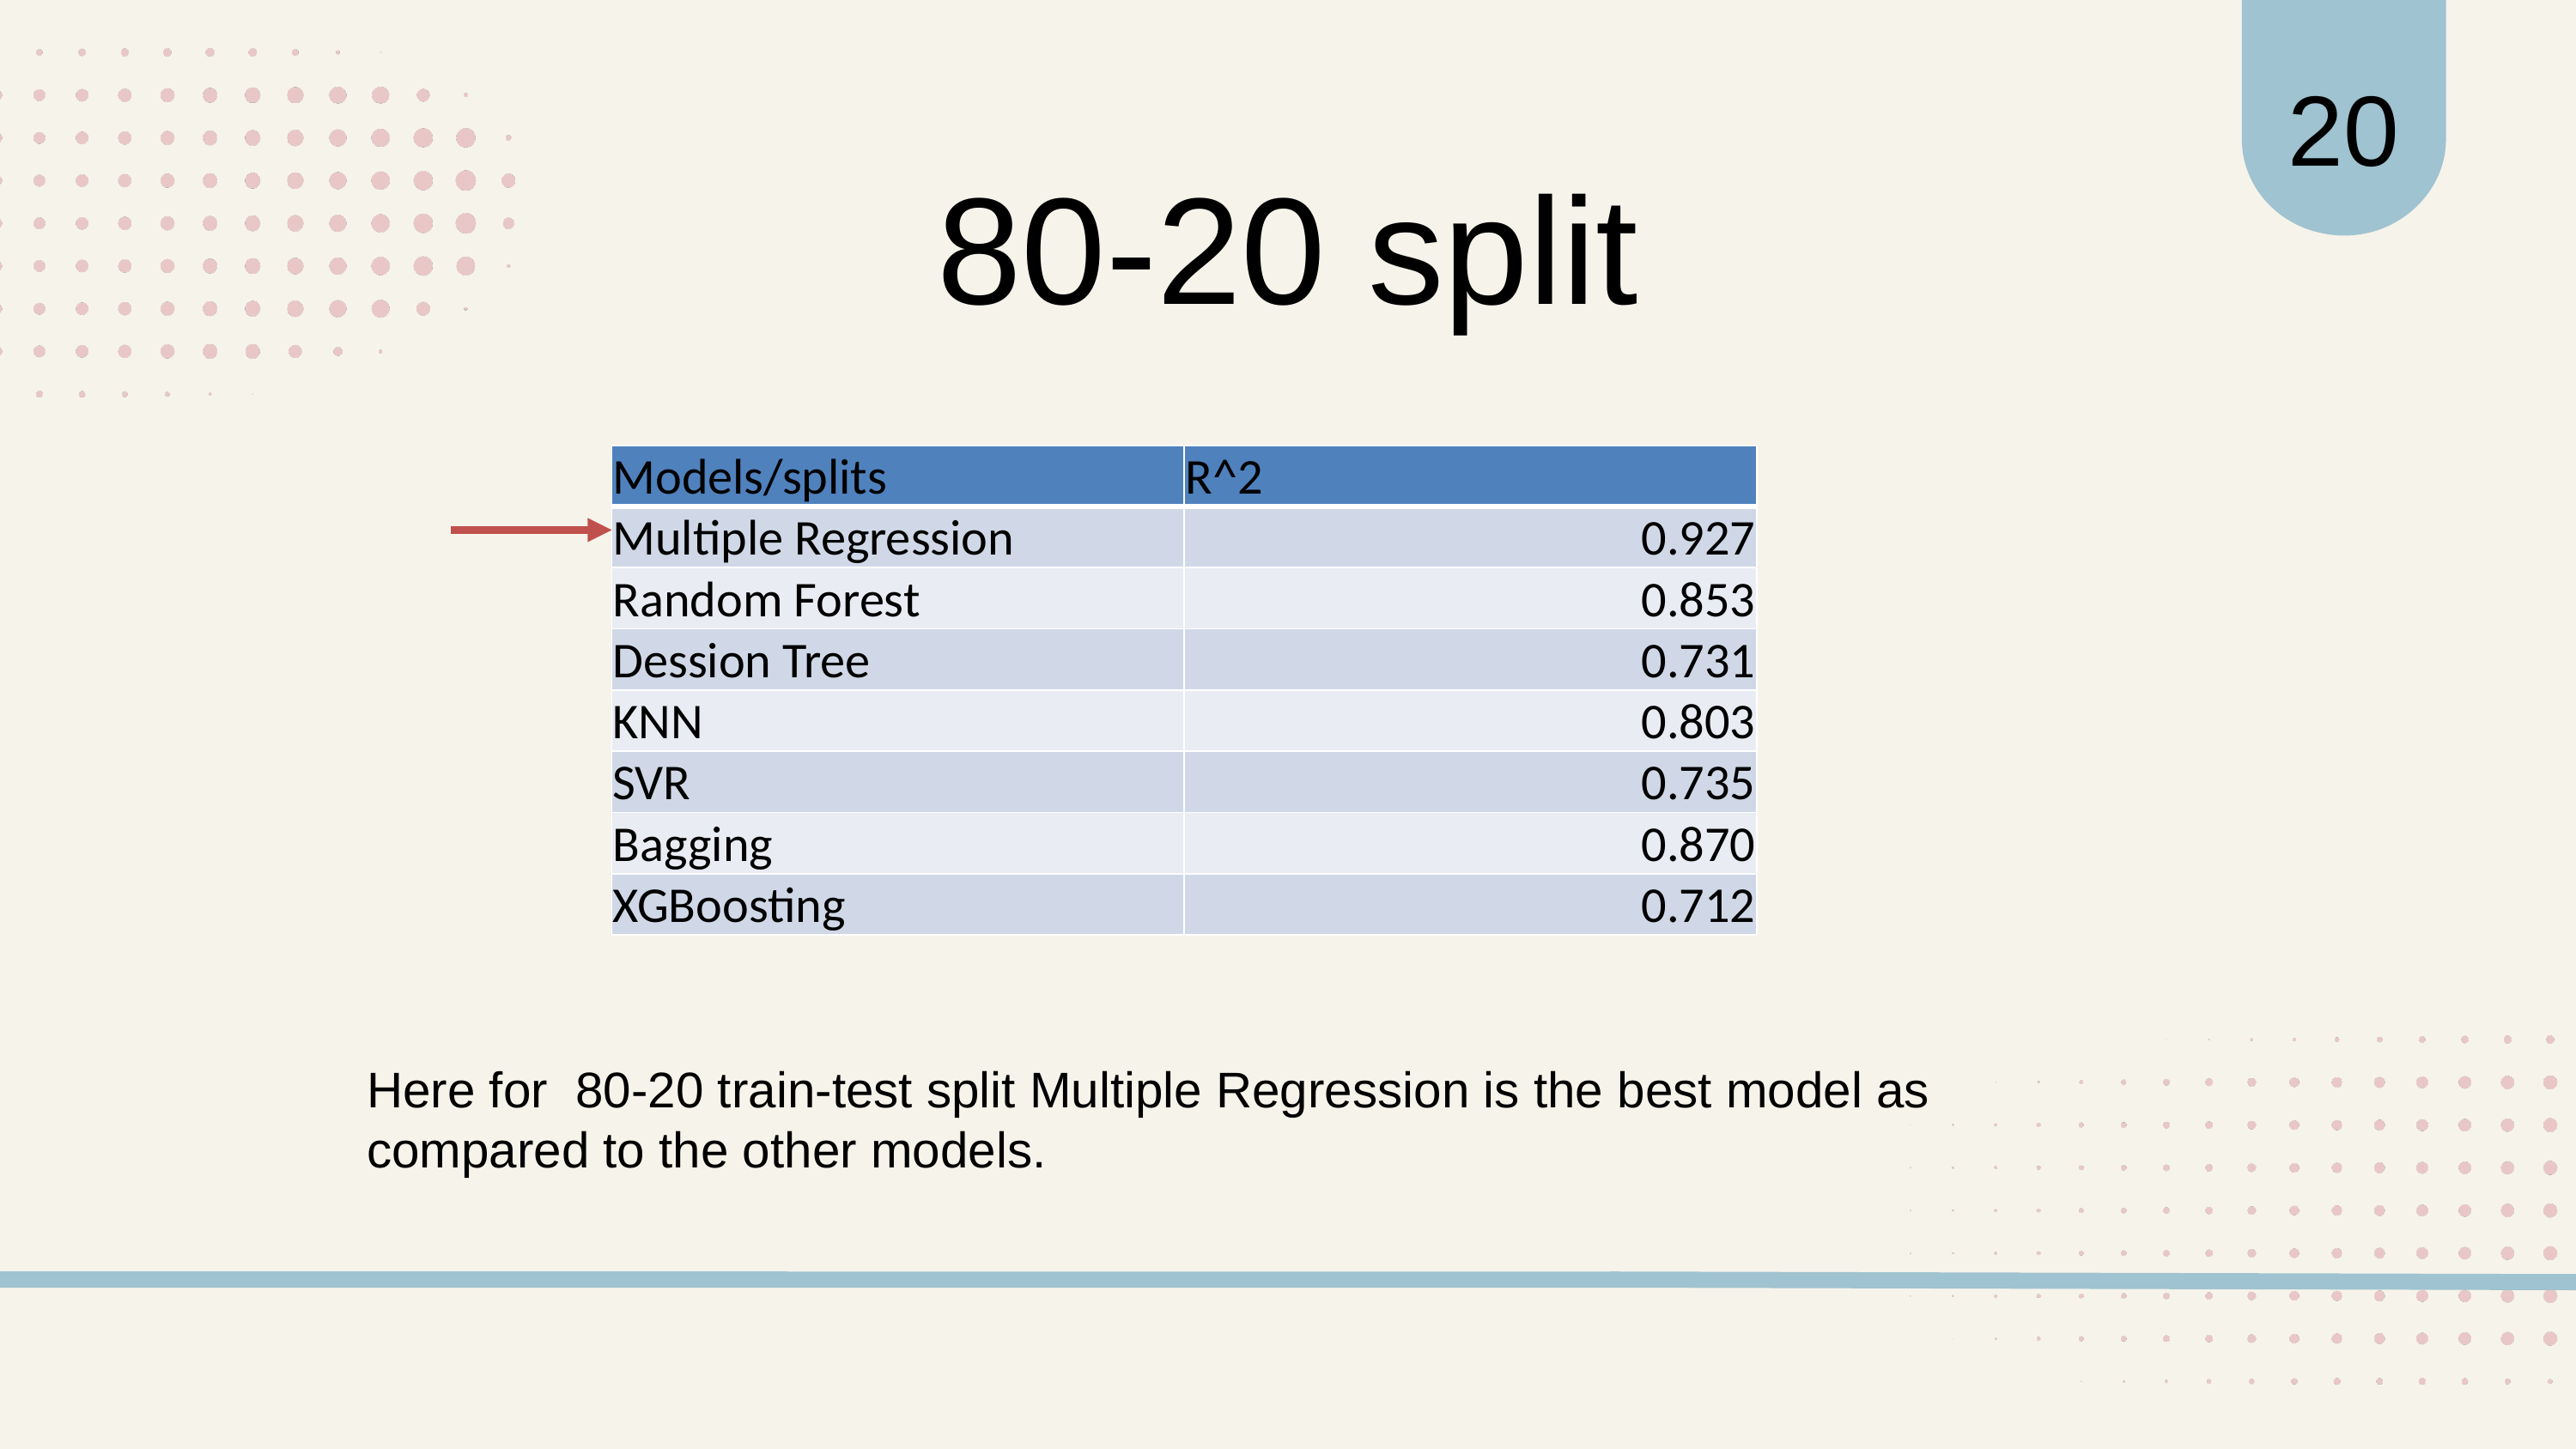

20

80-20 split
| Models/splits | R^2 |
| --- | --- |
| Multiple Regression | 0.927 |
| Random Forest | 0.853 |
| Dession Tree | 0.731 |
| KNN | 0.803 |
| SVR | 0.735 |
| Bagging | 0.870 |
| XGBoosting | 0.712 |

Here for  80-20 train-test split Multiple Regression is the best model as compared to the other models.